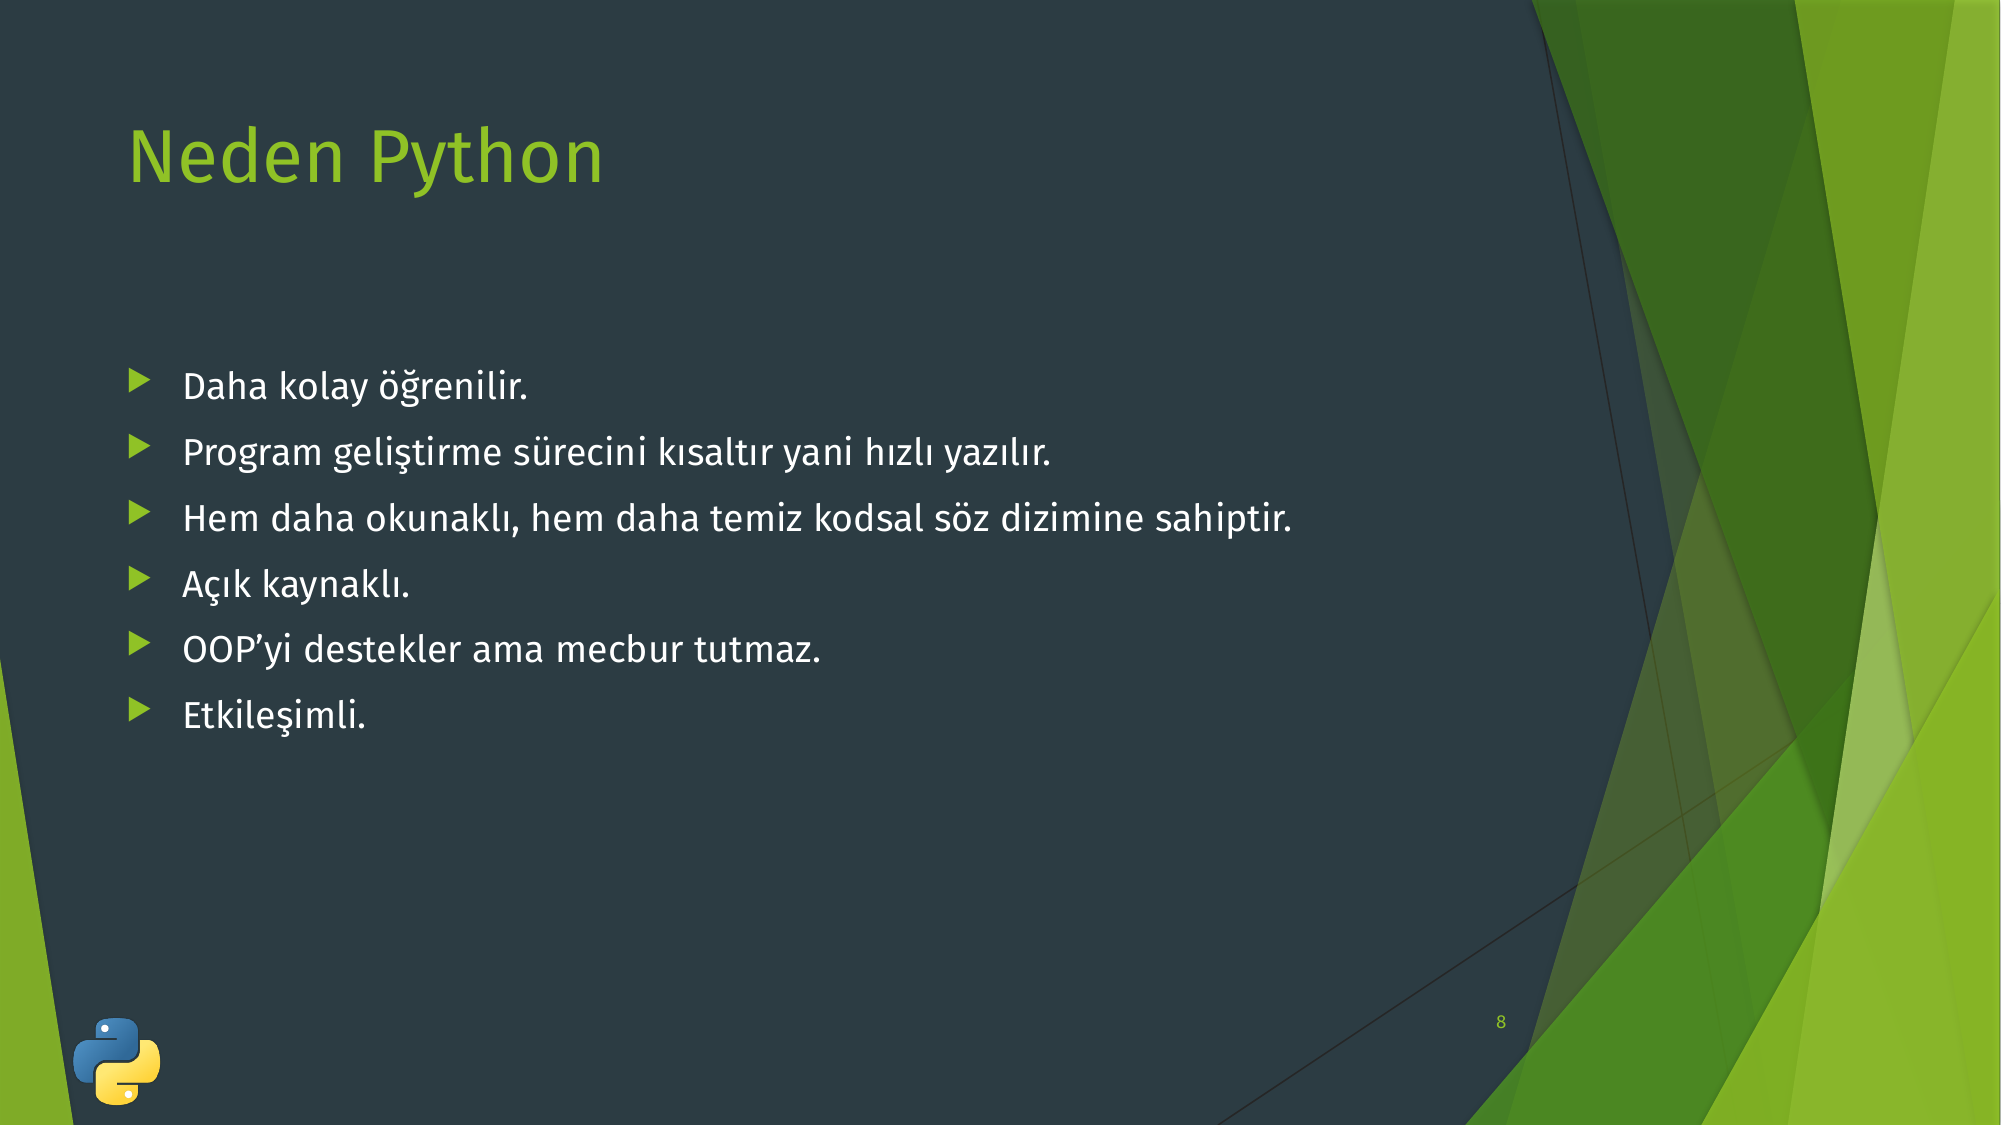

# Neden Python
Daha kolay öğrenilir.
Program geliştirme sürecini kısaltır yani hızlı yazılır.
Hem daha okunaklı, hem daha temiz kodsal söz dizimine sahiptir.
Açık kaynaklı.
OOP’yi destekler ama mecbur tutmaz.
Etkileşimli.

8